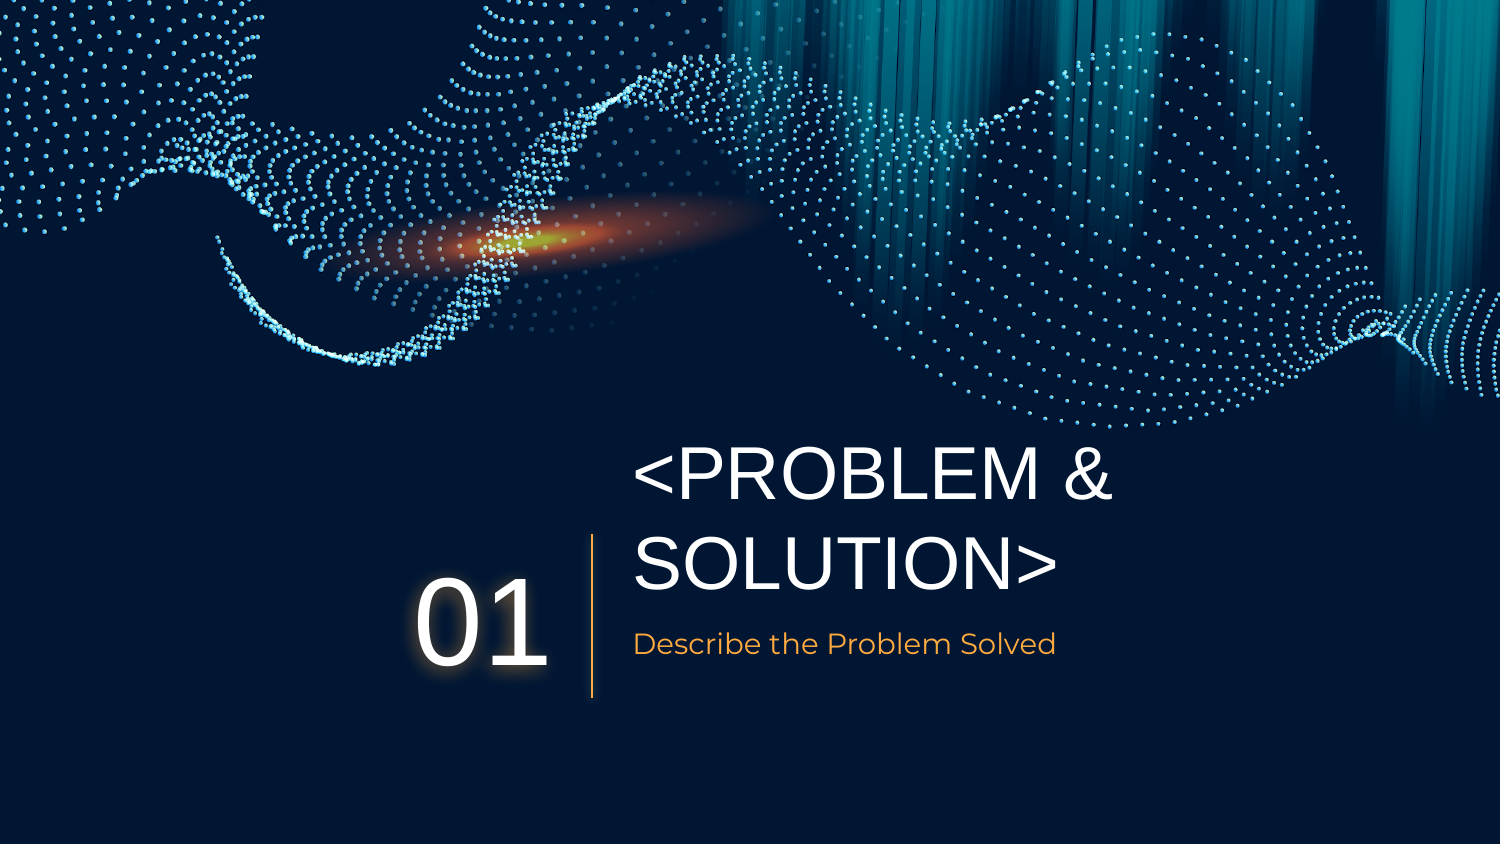

# <PROBLEM & SOLUTION>
01
Describe the Problem Solved